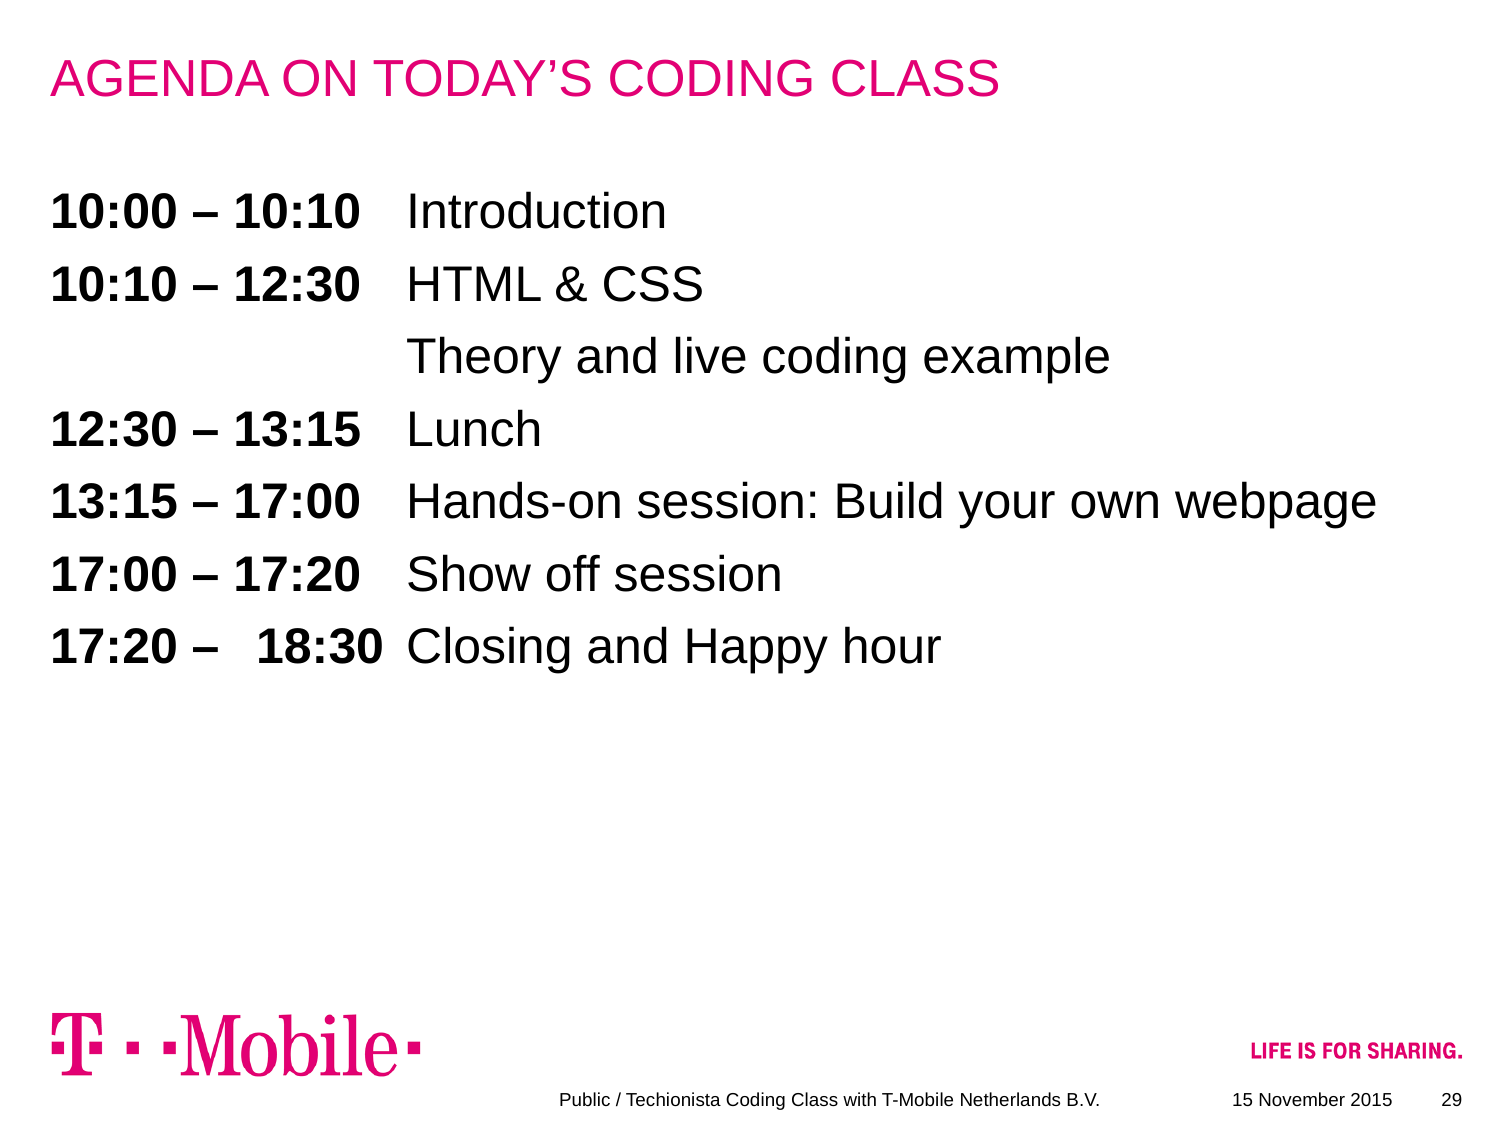

# AGENDA ON TODAY’S CODING CLASS
10:00 – 10:10  	Introduction
10:10 – 12:30  	HTML & CSS
			Theory and live coding example
12:30 – 13:15	Lunch
13:15 – 17:00 	Hands-on session: Build your own webpage
17:00 – 17:20 	Show off session
17:20 –	18:30	Closing and Happy hour
Public / Techionista Coding Class with T-Mobile Netherlands B.V.
15 November 2015
29